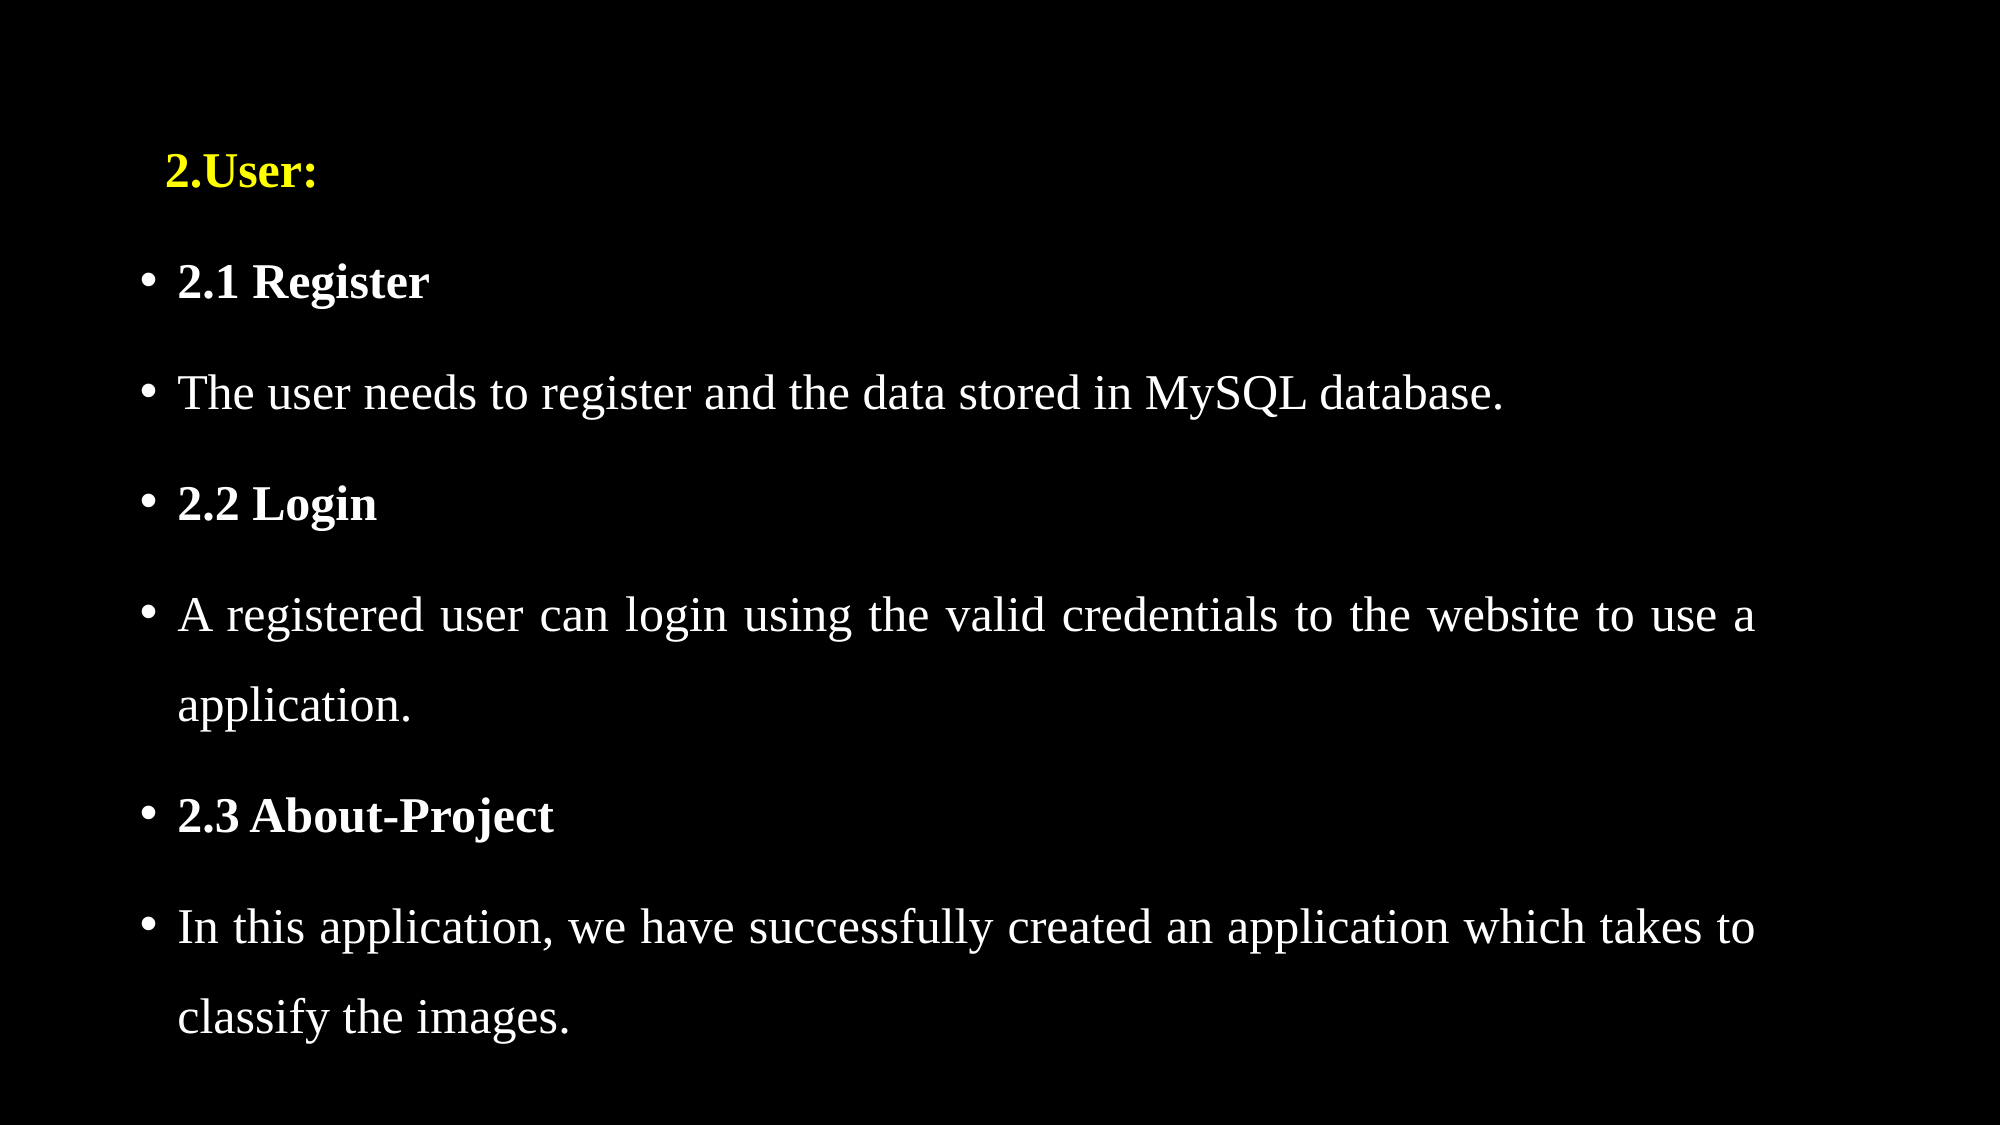

2.User:
2.1 Register
The user needs to register and the data stored in MySQL database.
2.2 Login
A registered user can login using the valid credentials to the website to use a application.
2.3 About-Project
In this application, we have successfully created an application which takes to classify the images.